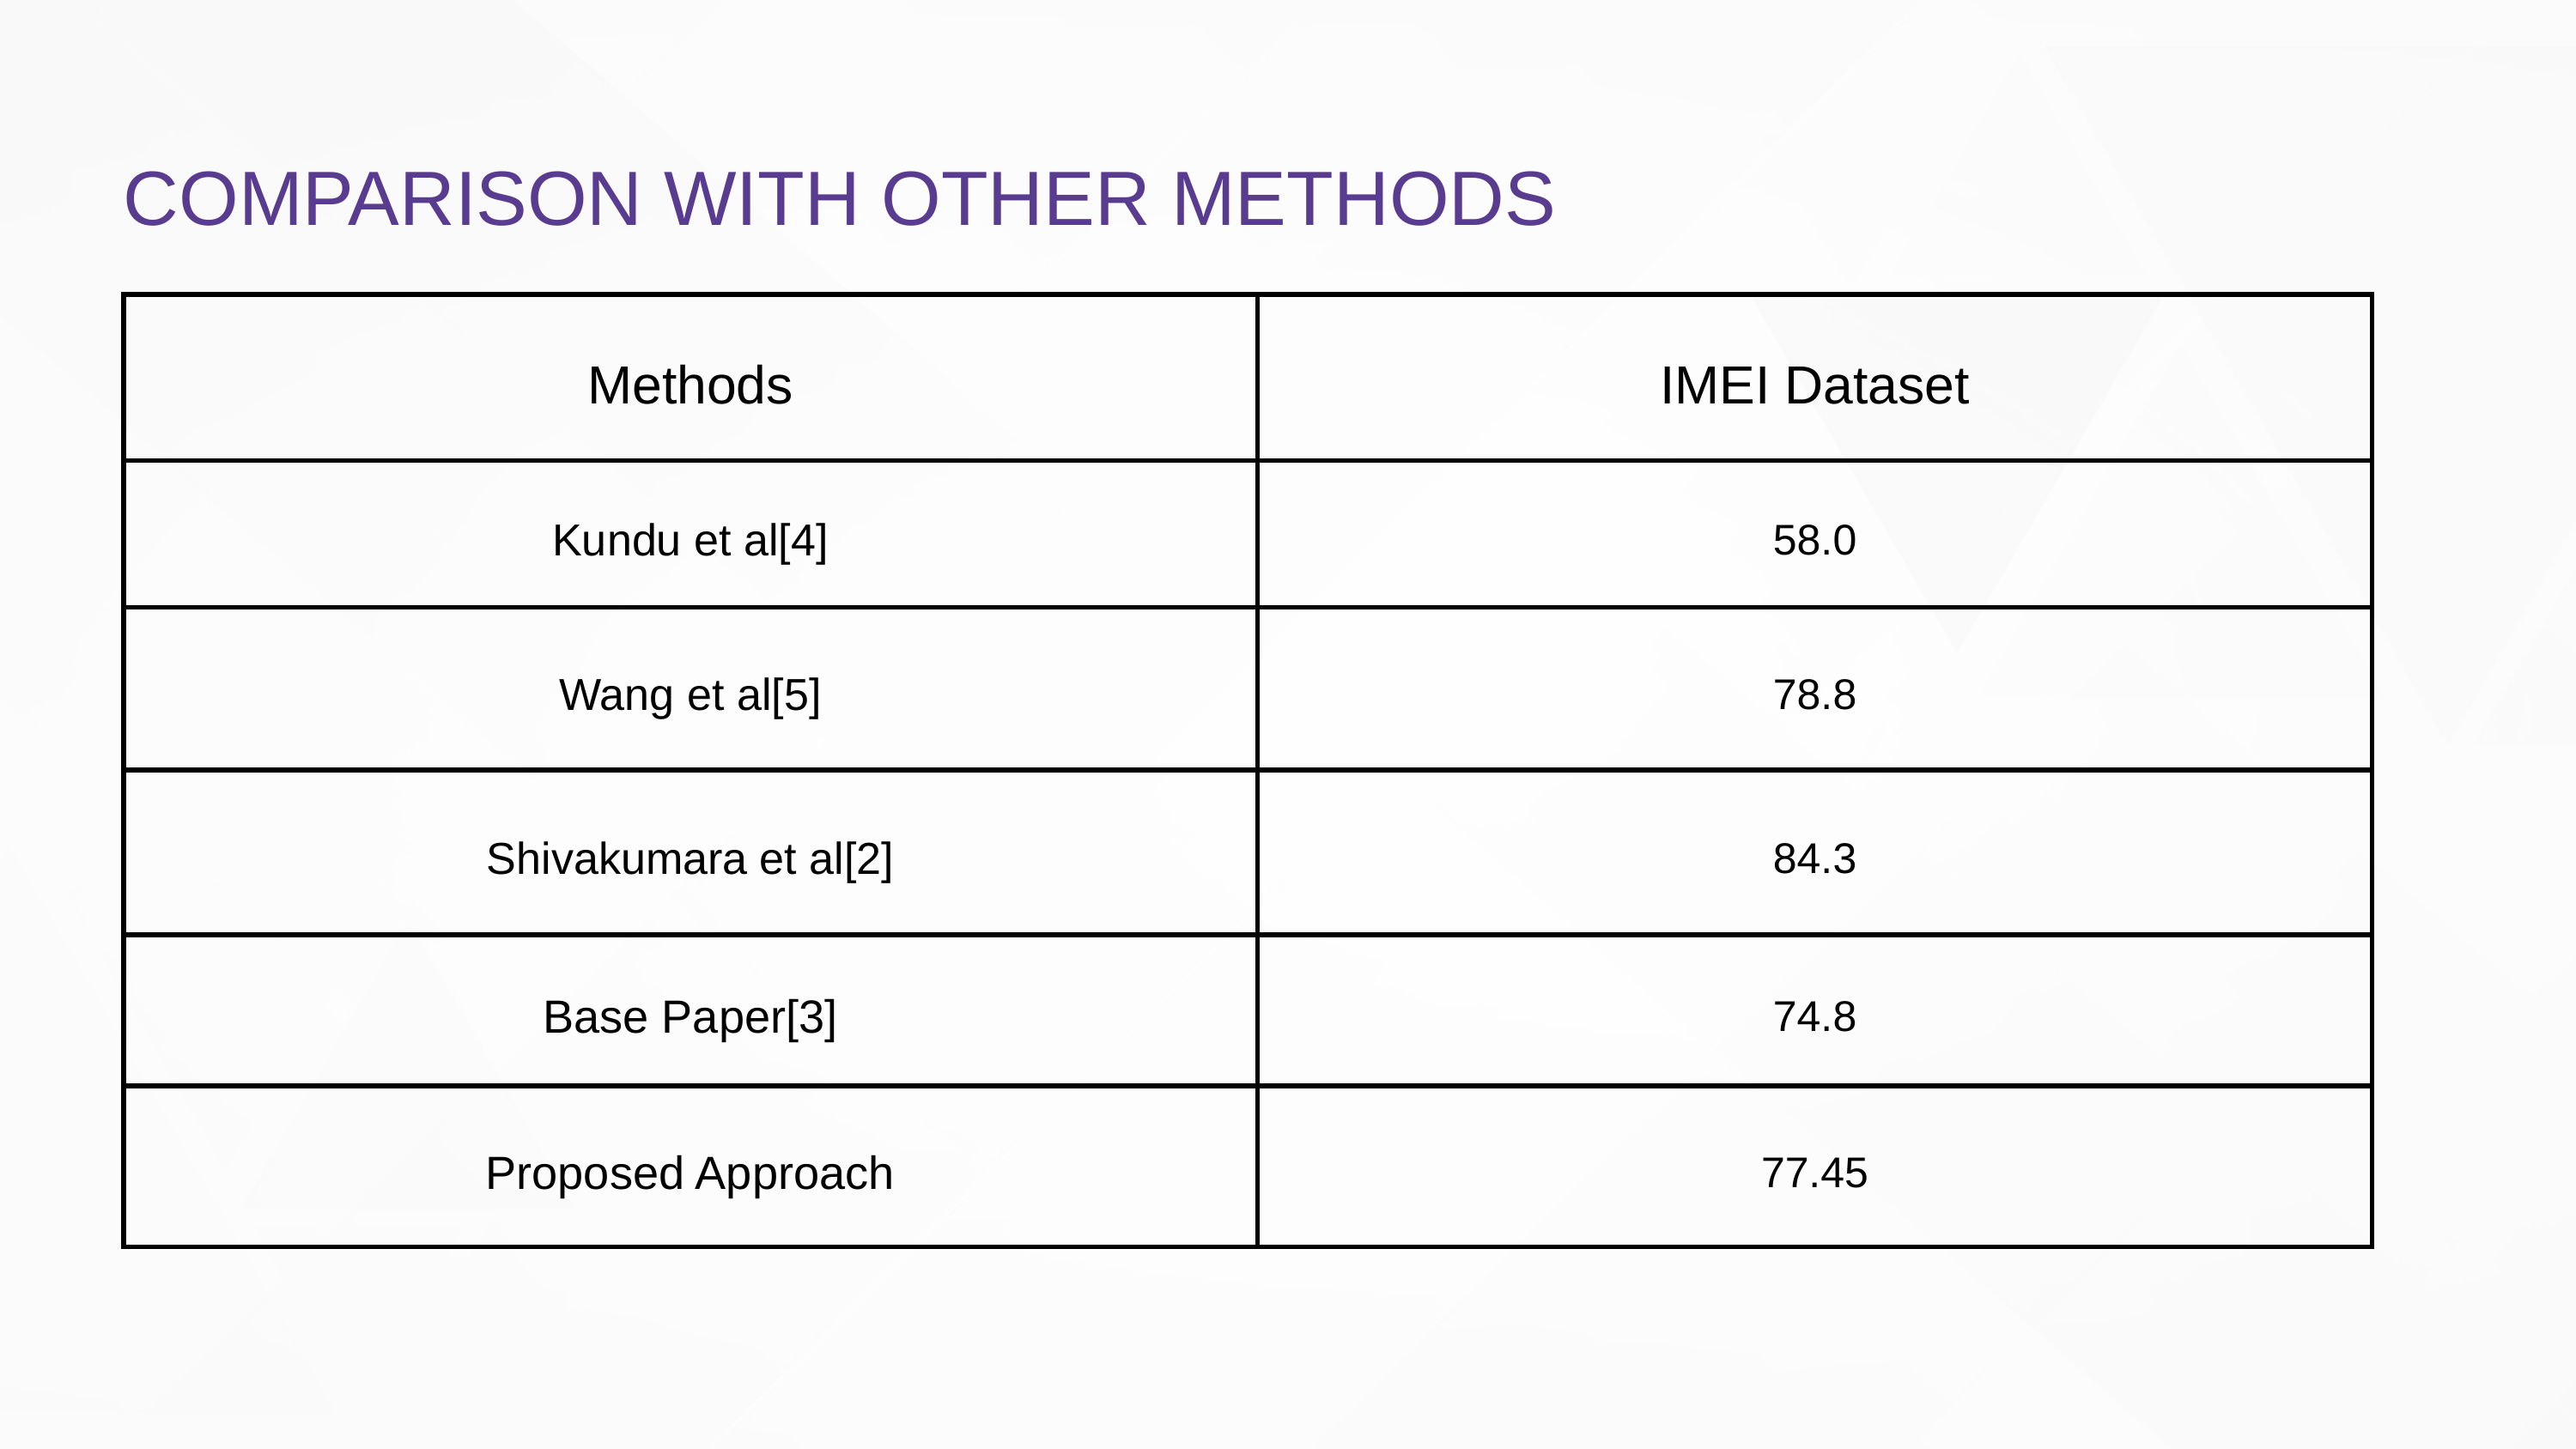

COMPARISON WITH OTHER METHODS
| Methods | IMEI Dataset |
| --- | --- |
| Kundu et al[4] | 58.0 |
| Wang et al[5] | 78.8 |
| Shivakumara et al[2] | 84.3 |
| Base Paper[3] | 74.8 |
| Proposed Approach | 77.45 |